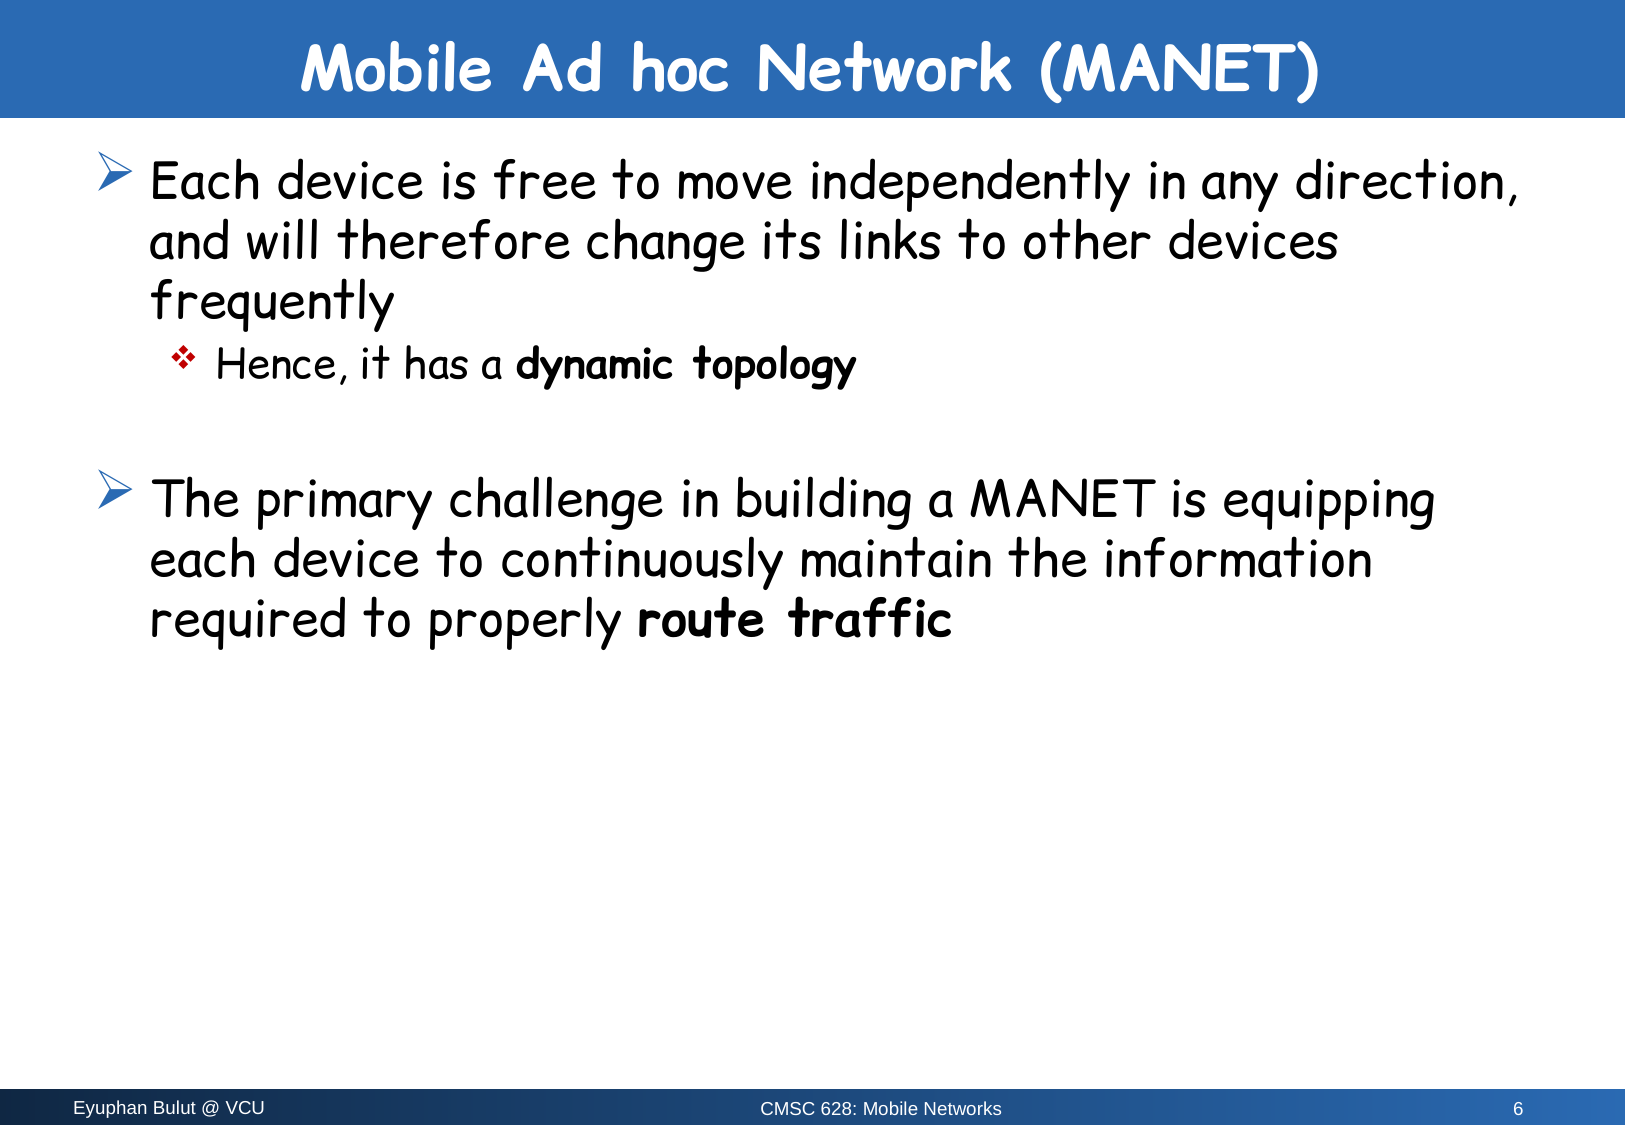

# Mobile Ad hoc Network (MANET)
Each device is free to move independently in any direction, and will therefore change its links to other devices frequently
Hence, it has a dynamic topology

The primary challenge in building a MANET is equipping each device to continuously maintain the information required to properly route traffic

6